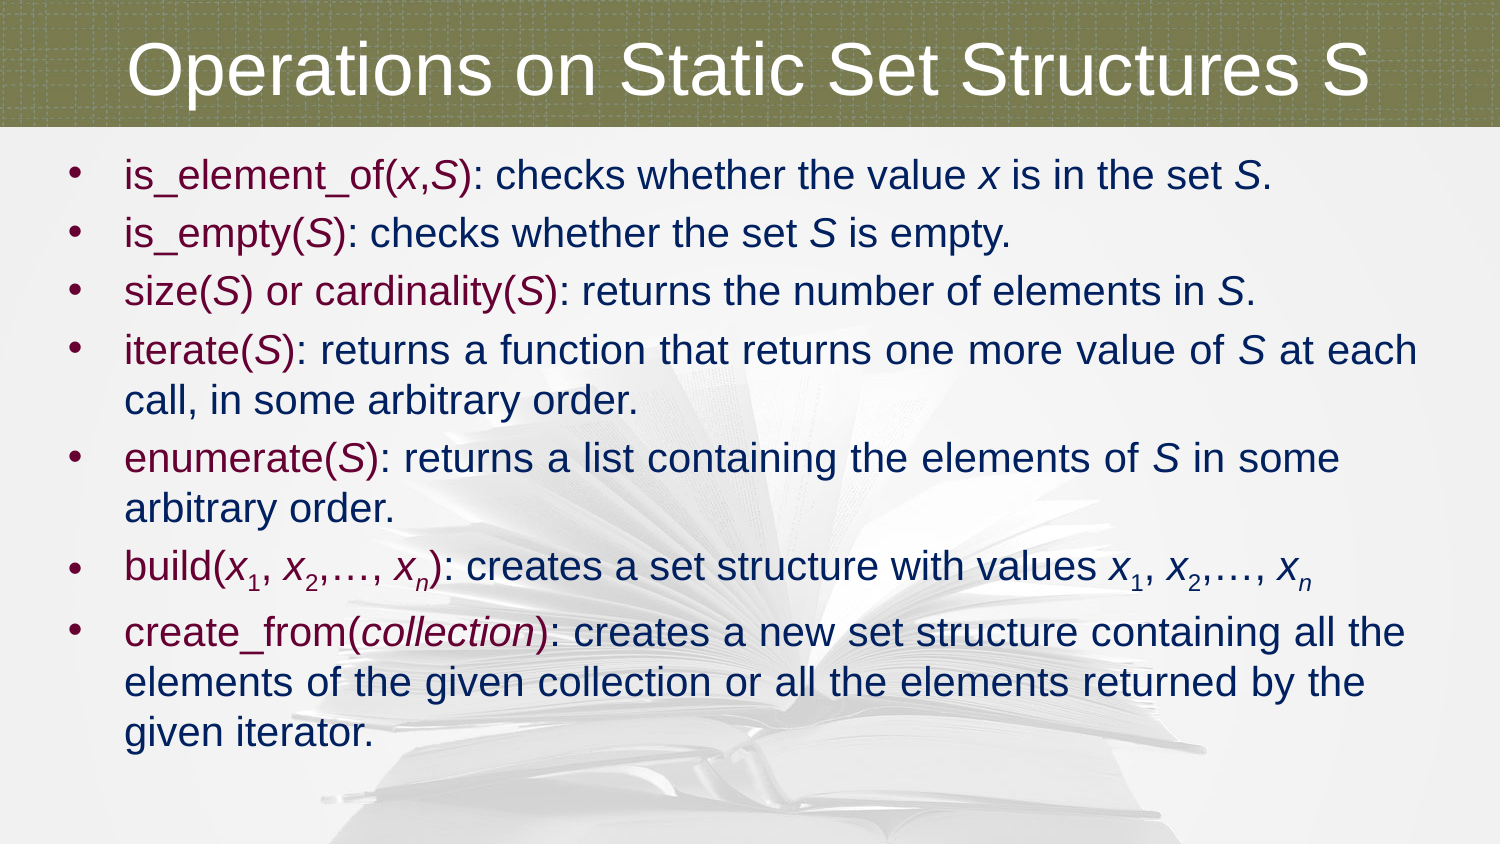

Operations on Static Set Structures S
is_element_of(x,S): checks whether the value x is in the set S.
is_empty(S): checks whether the set S is empty.
size(S) or cardinality(S): returns the number of elements in S.
iterate(S): returns a function that returns one more value of S at each   call, in some arbitrary order.
enumerate(S): returns a list containing the elements of S in some         arbitrary order.
build(x1, x2,…, xn): creates a set structure with values x1, x2,…, xn
create_from(collection): creates a new set structure containing all the    elements of the given collection or all the elements returned by the       given iterator.